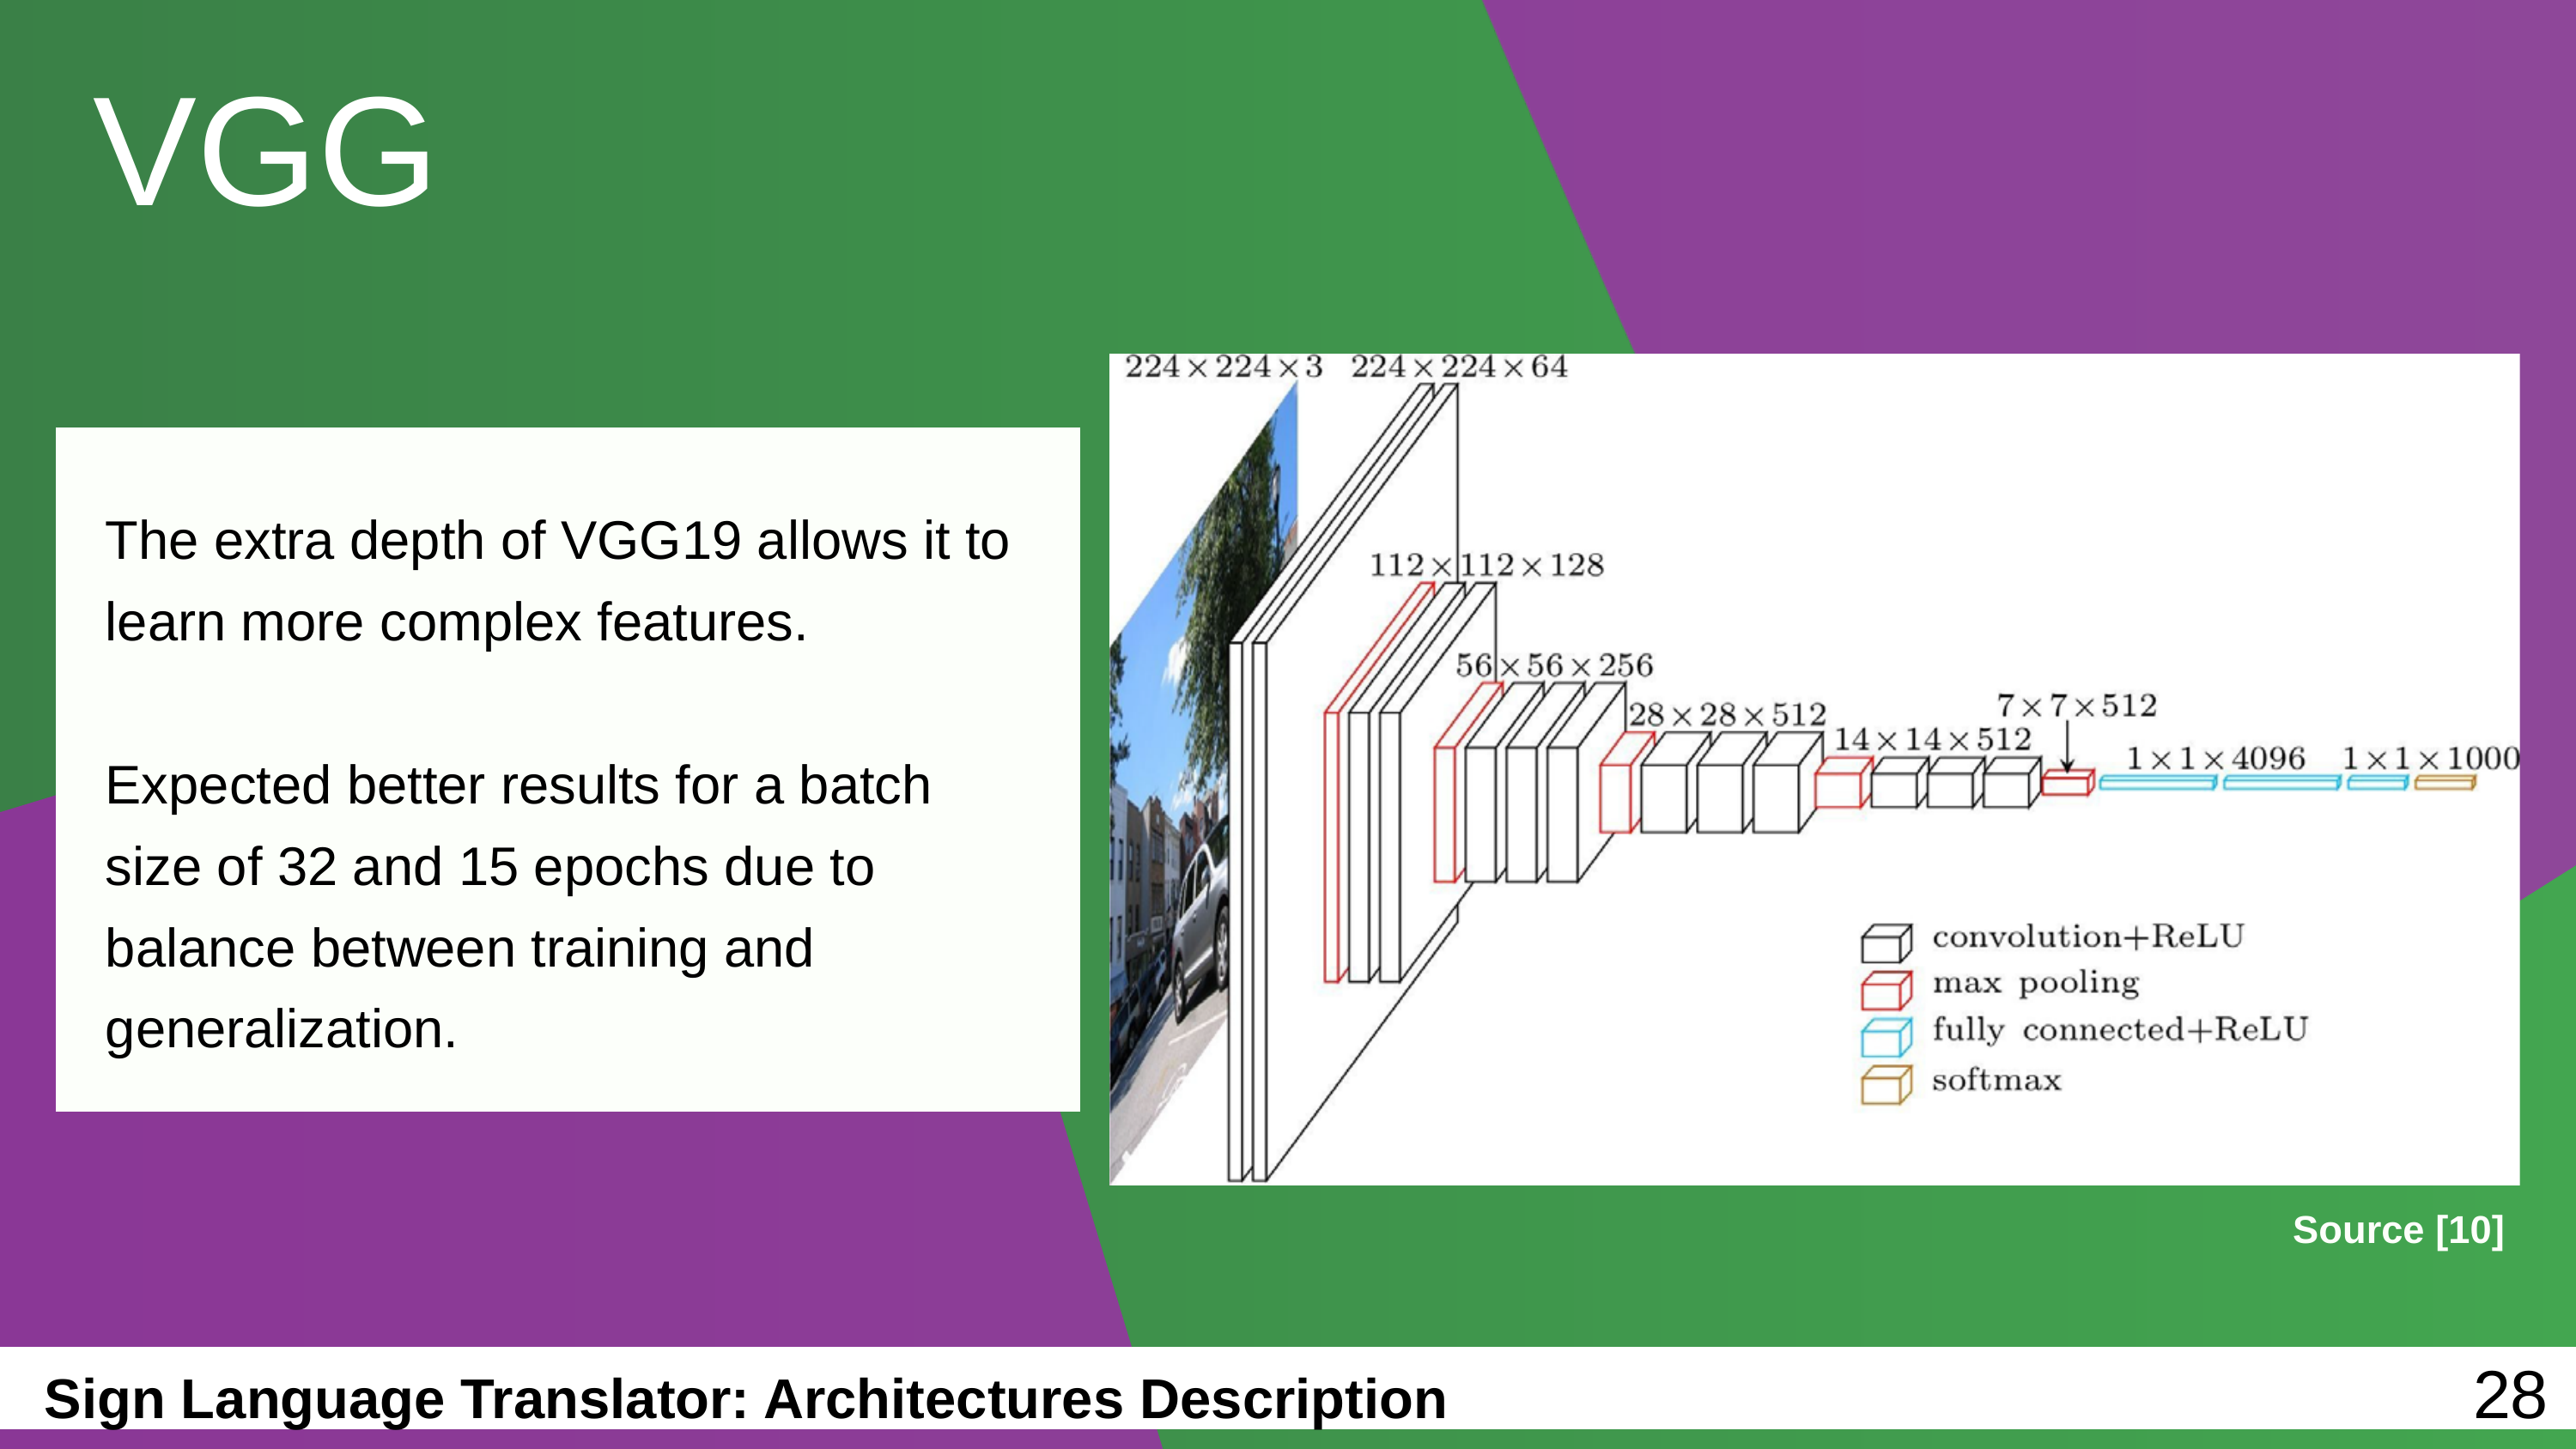

VGG

The extra depth of VGG19 allows it to learn more complex features.

Expected better results for a batch size of 32 and 15 epochs due to balance between training and generalization.

Source [10]
28

Sign Language Translator: Architectures Description